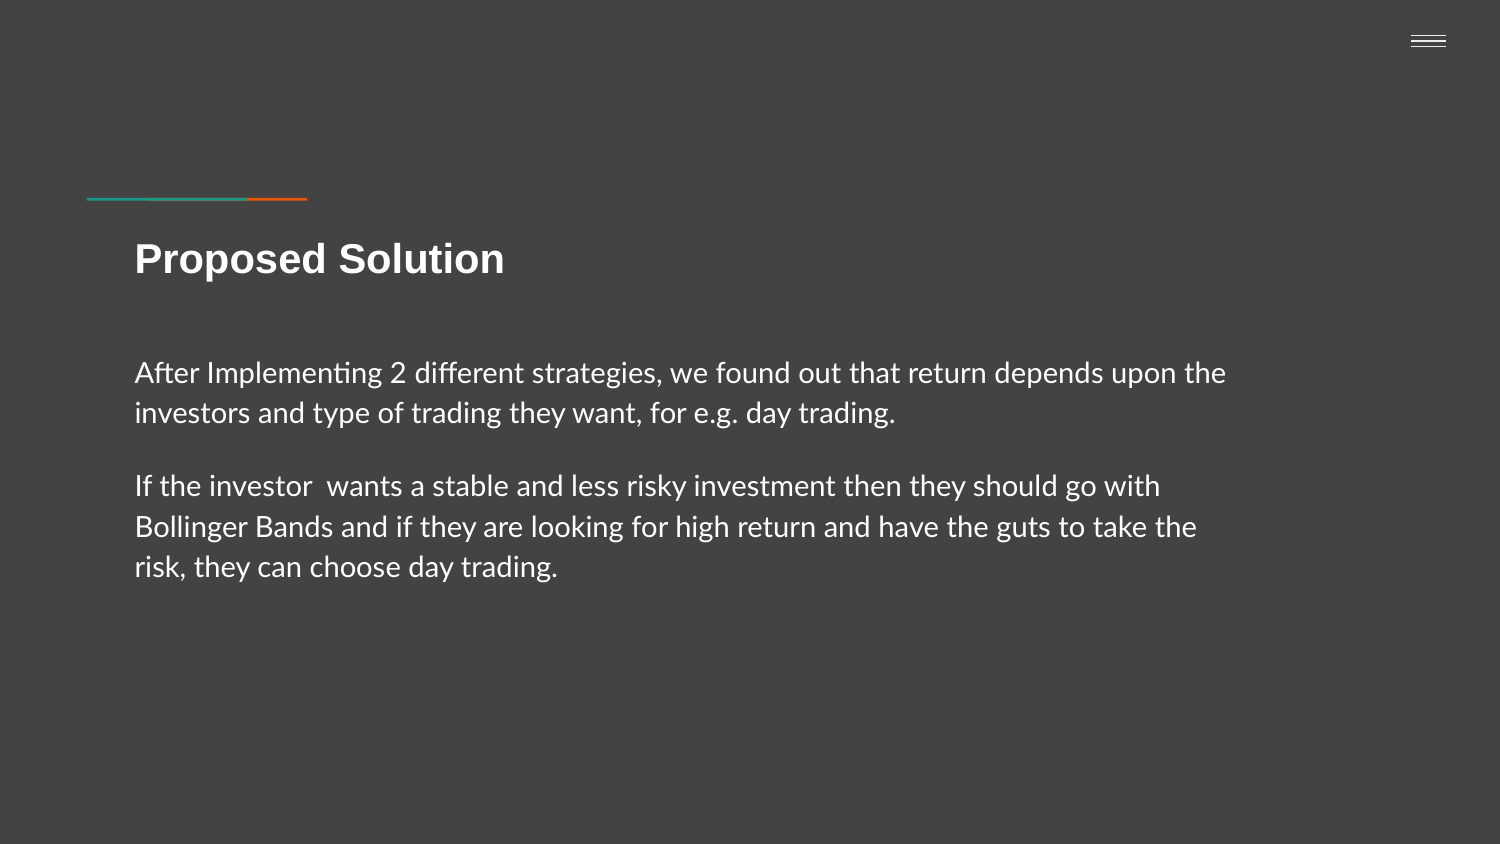

# Proposed Solution
After Implementing 2 different strategies, we found out that return depends upon the investors and type of trading they want, for e.g. day trading.
If the investor  wants a stable and less risky investment then they should go with Bollinger Bands and if they are looking for high return and have the guts to take the risk, they can choose day trading.